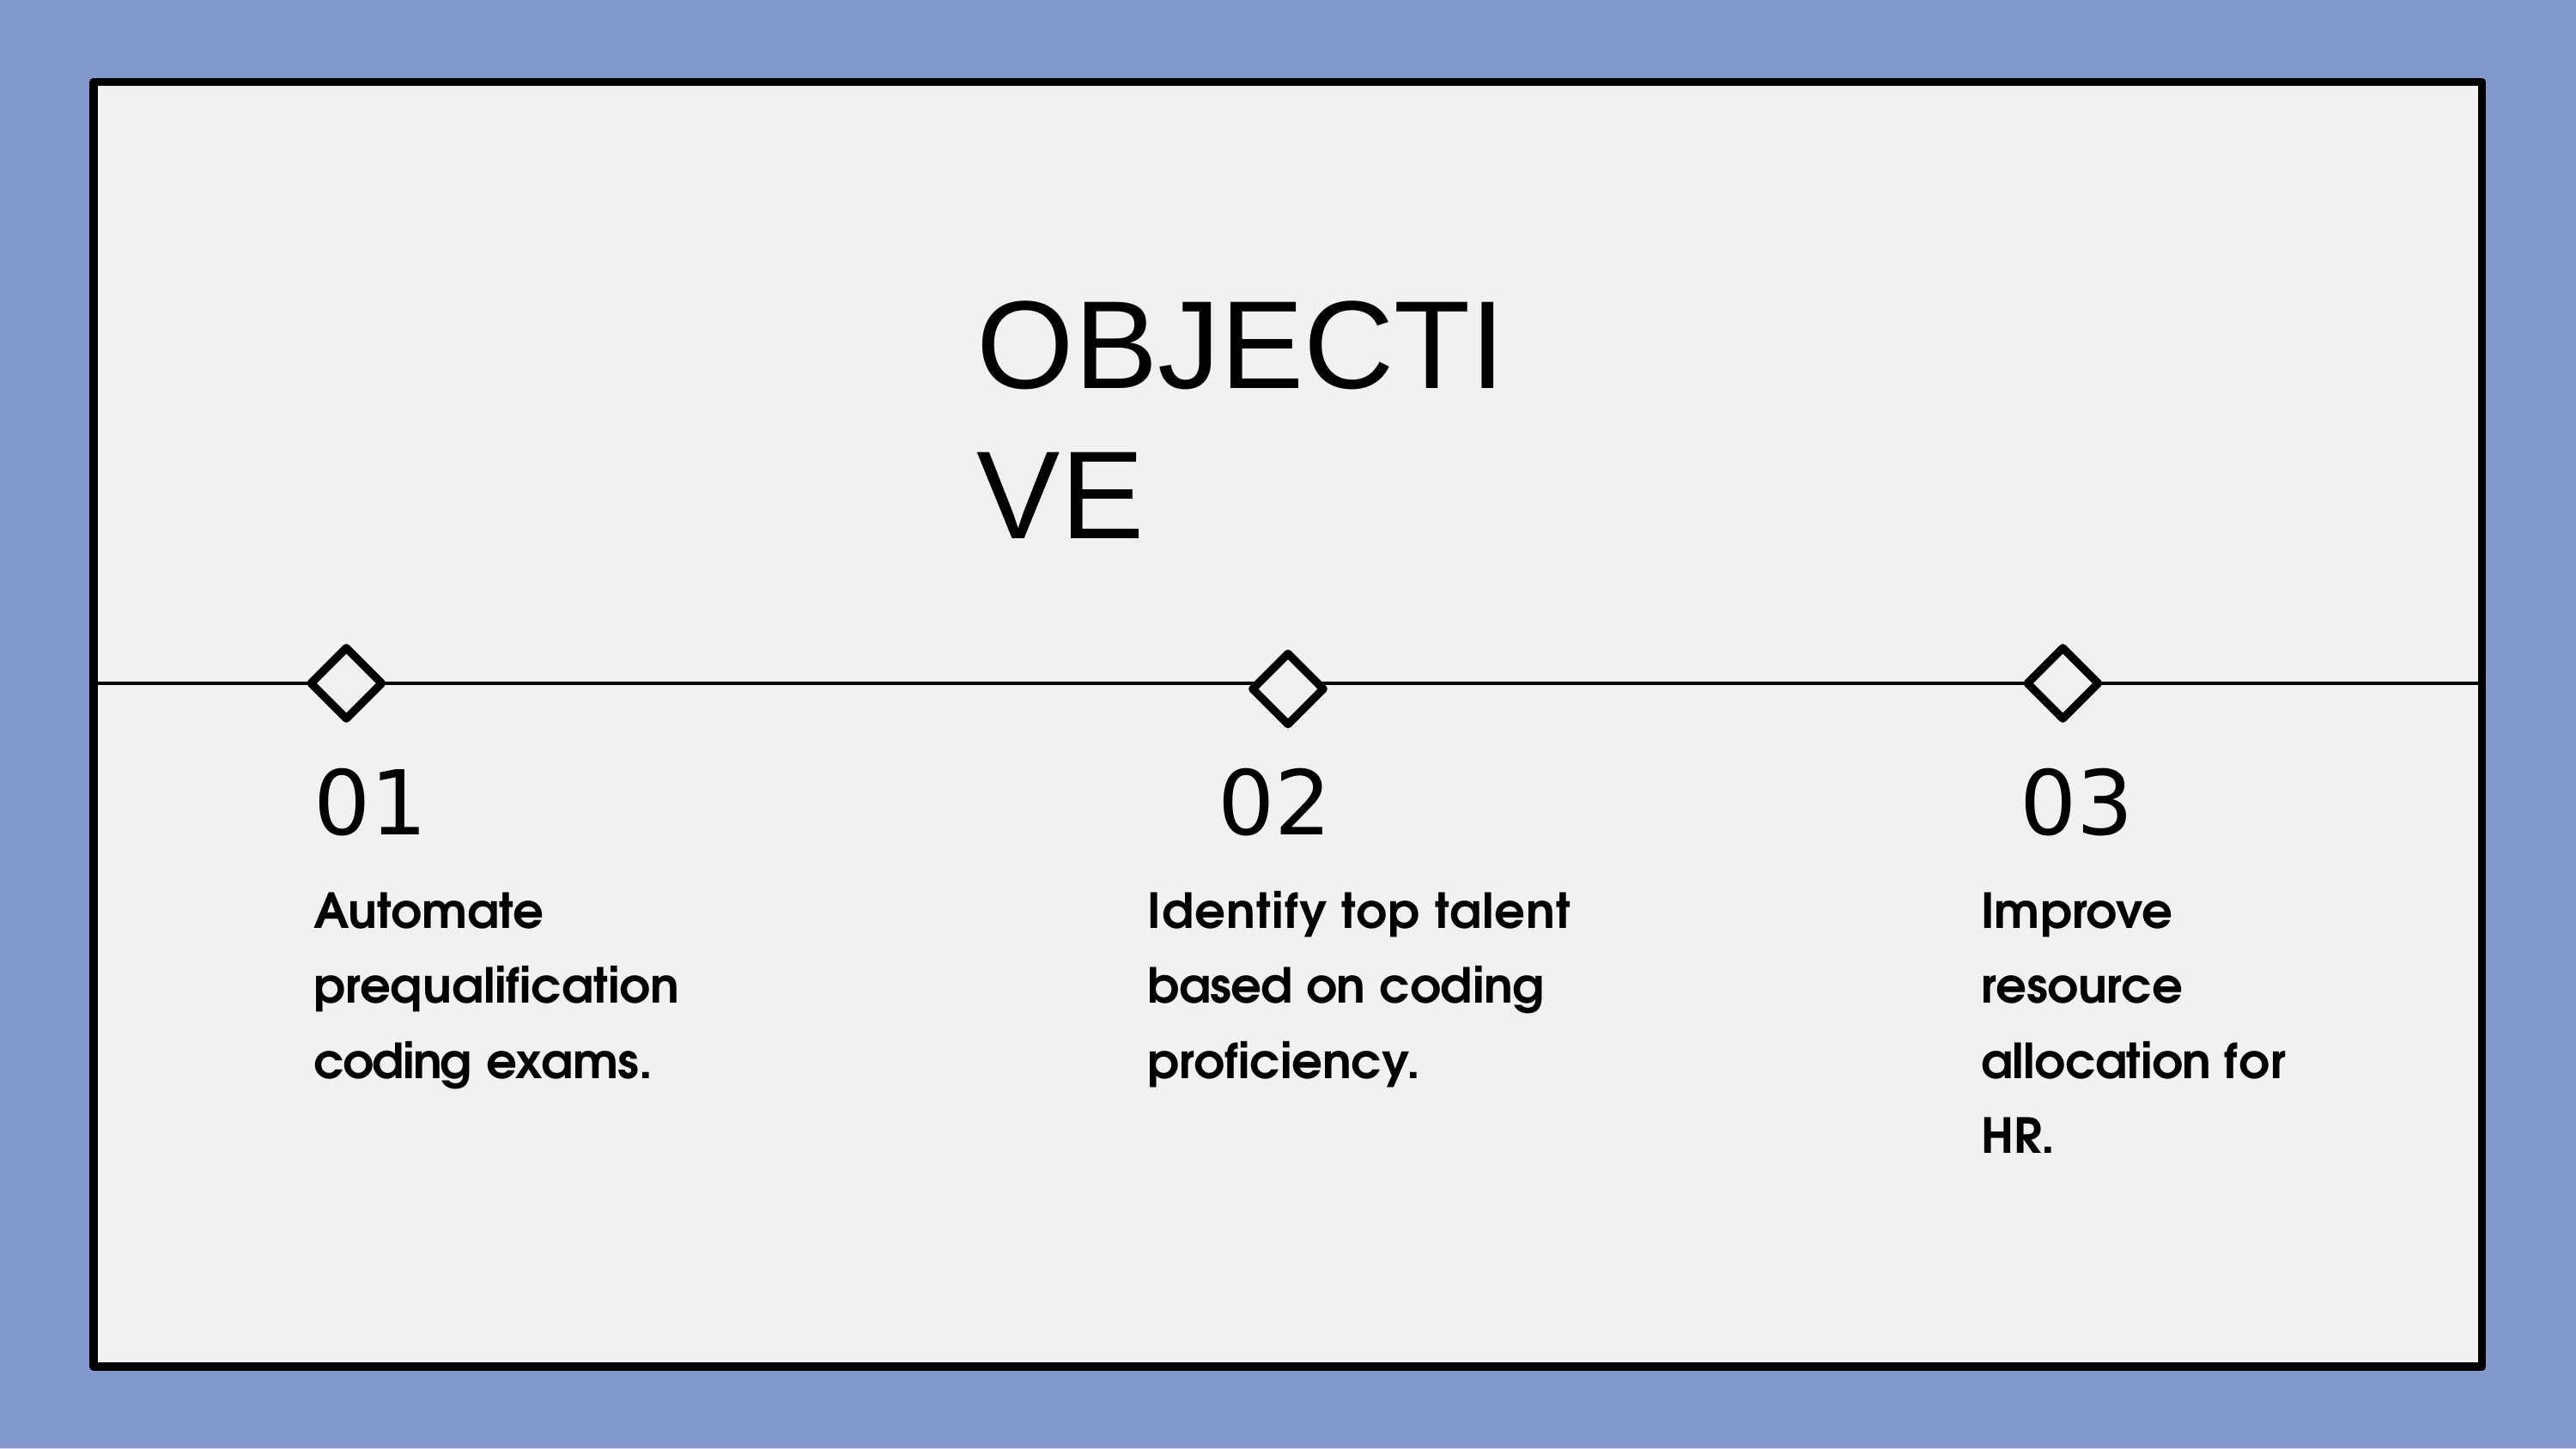

# OBJECTIVE

01
Automate prequalification coding exams.
02
Identify top talent based on coding proficiency.
03
Improve resource allocation for HR.